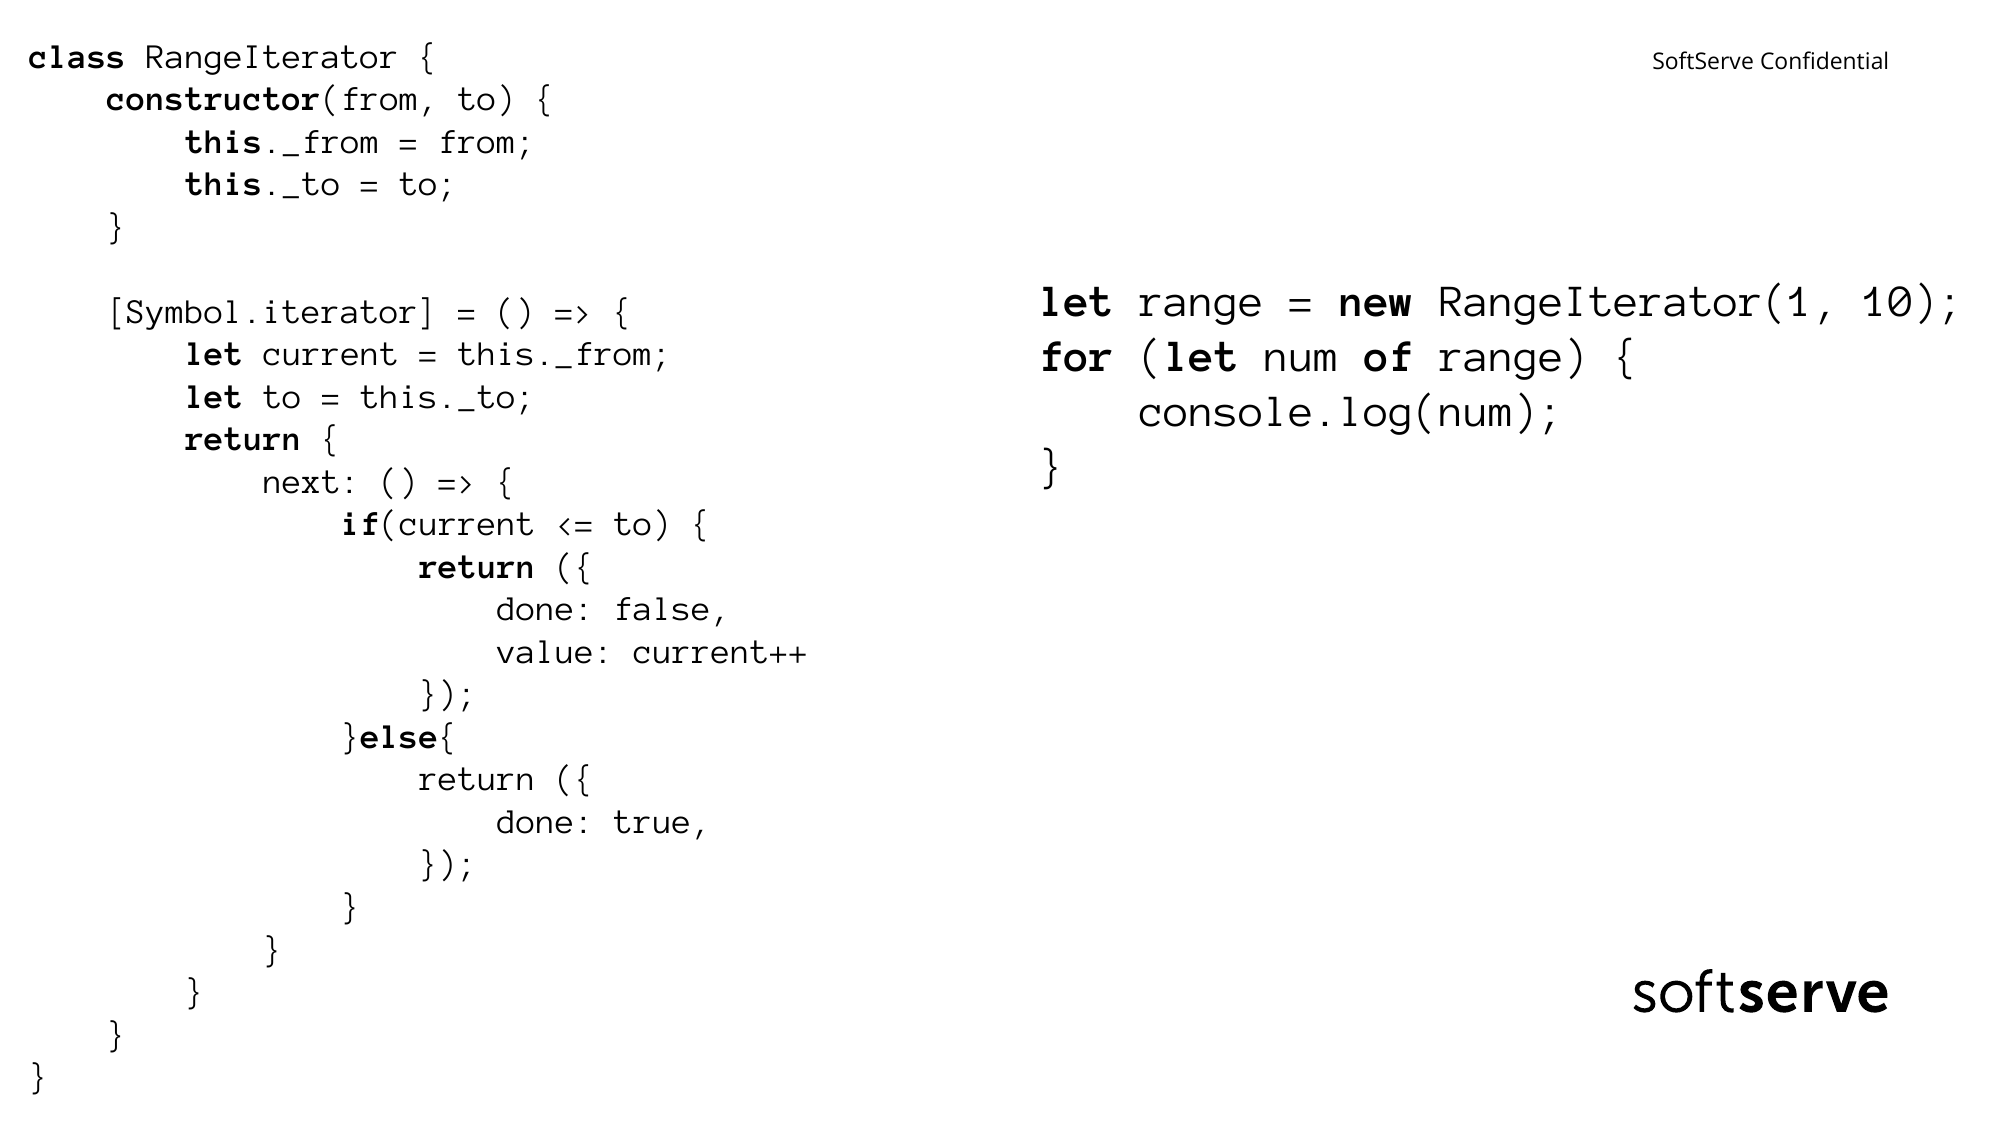

class RangeIterator {
    constructor(from, to) {
        this._from = from;
        this._to = to;
    }

    [Symbol.iterator] = () => {
        let current = this._from;
        let to = this._to;
        return {
            next: () => {
                if(current <= to) {
                    return ({
                        done: false,
                        value: current++
                    });
                }else{
                    return ({
                        done: true,
                    });
                }
            }
        }
    }
}
let range = new RangeIterator(1, 10);
for (let num of range) {
    console.log(num);
}